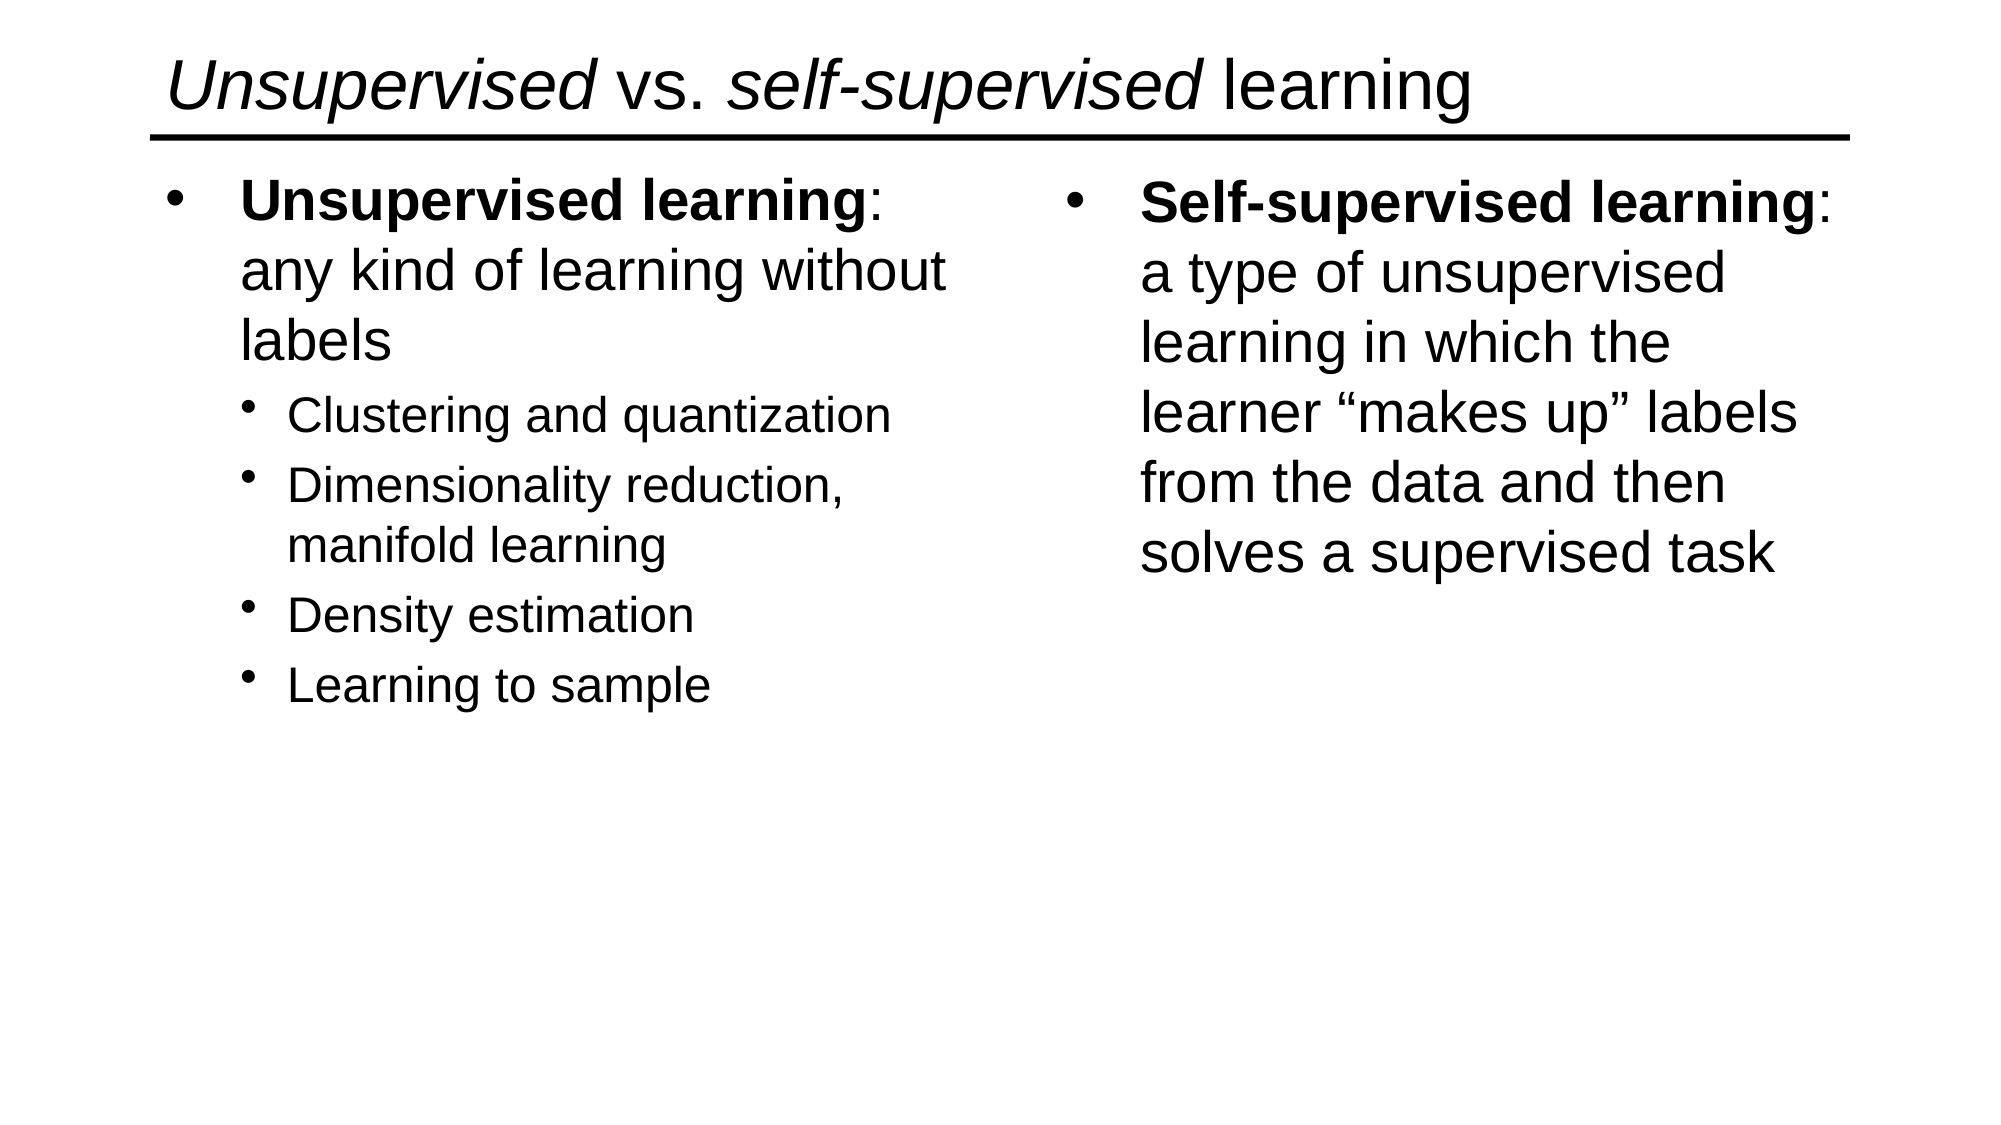

# Unsupervised vs. self-supervised learning
Unsupervised learning: any kind of learning without labels
Clustering and quantization
Dimensionality reduction, manifold learning
Density estimation
Learning to sample

Self-supervised learning: a type of unsupervised learning in which the learner “makes up” labels from the data and then solves a supervised task